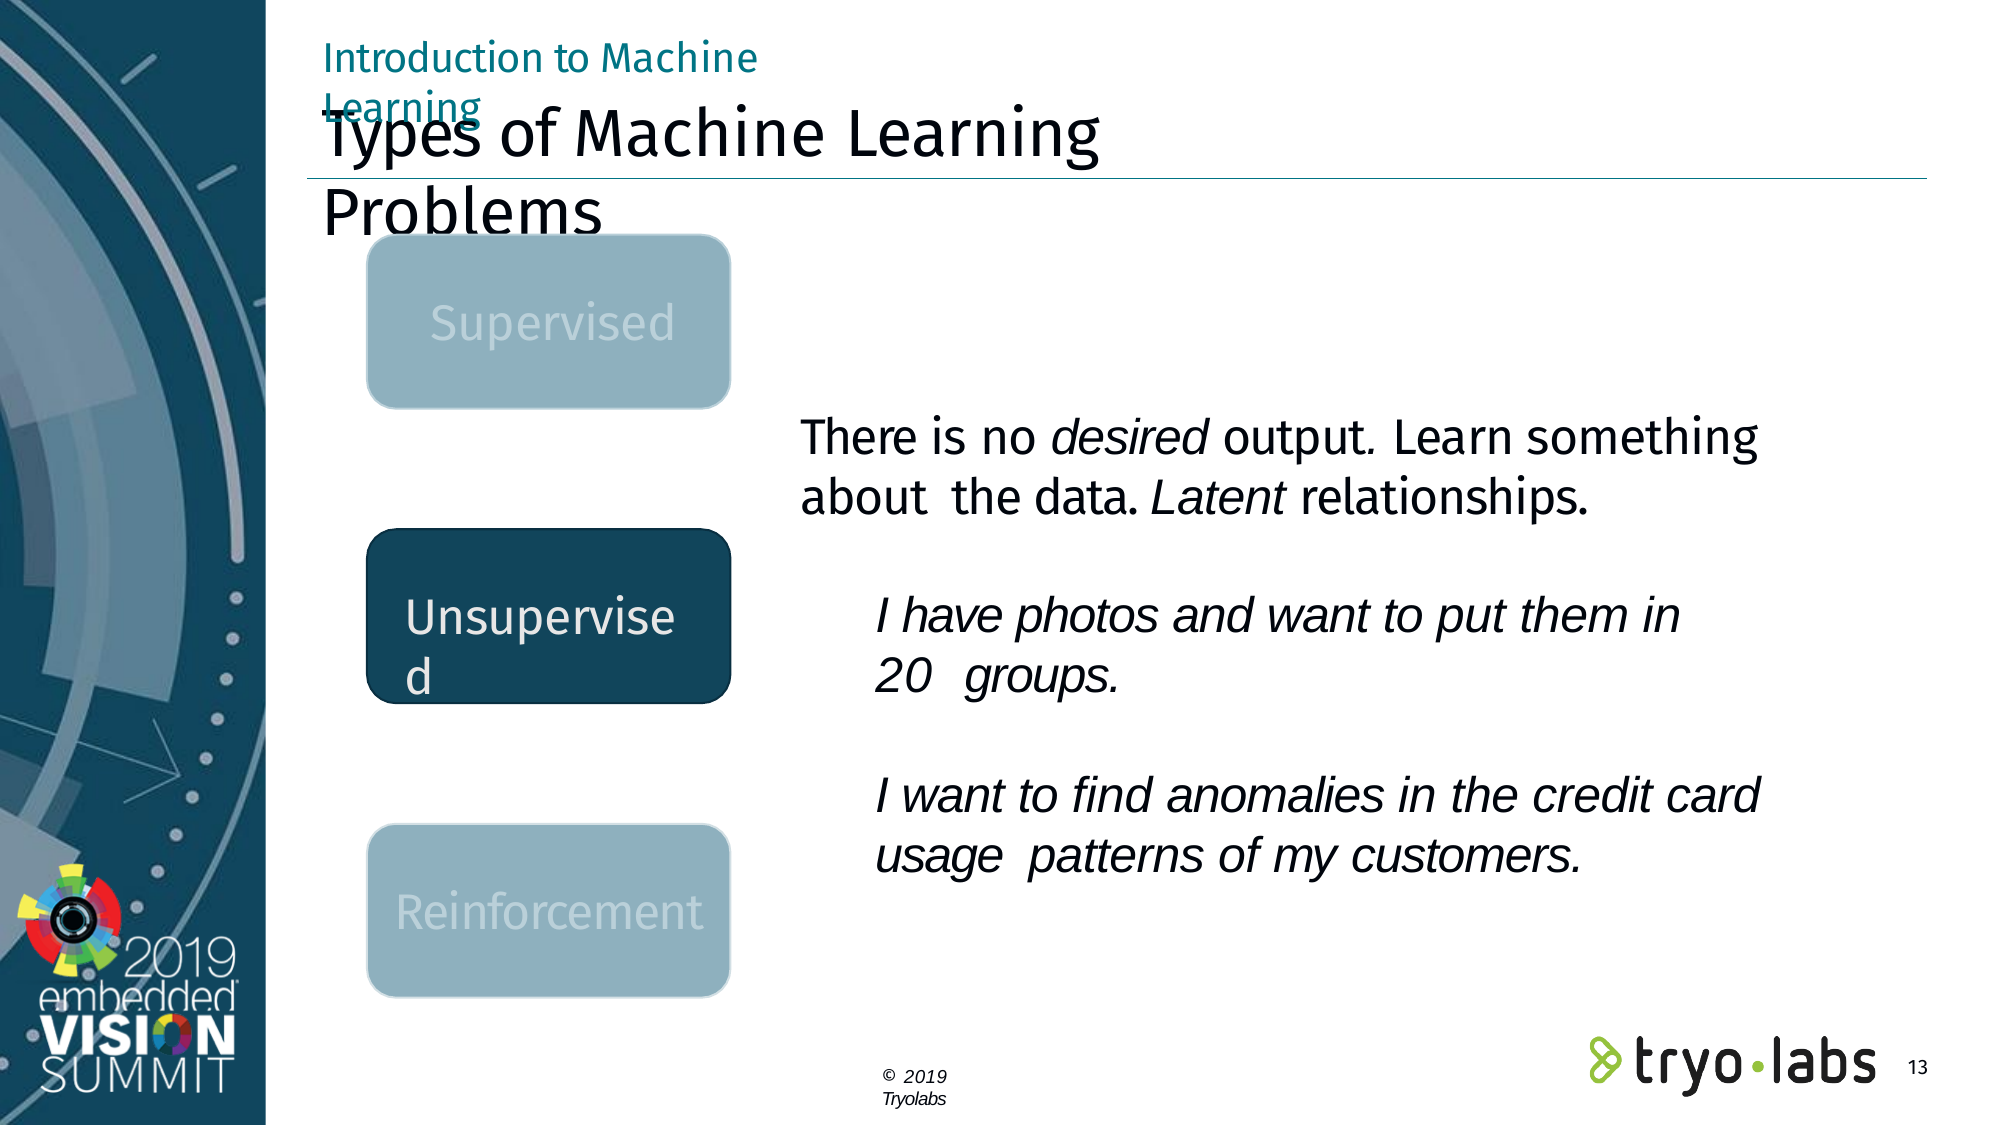

Introduction to Machine Learning
# Types of Machine Learning Problems

Supervised

There is no desired output. Learn something about  the data. Latent relationships.

I have photos and want to put them in 20  groups.
Unsupervised
I want to find anomalies in the credit card usage  patterns of my customers.
Reinforcement

13
© 2019 Tryolabs